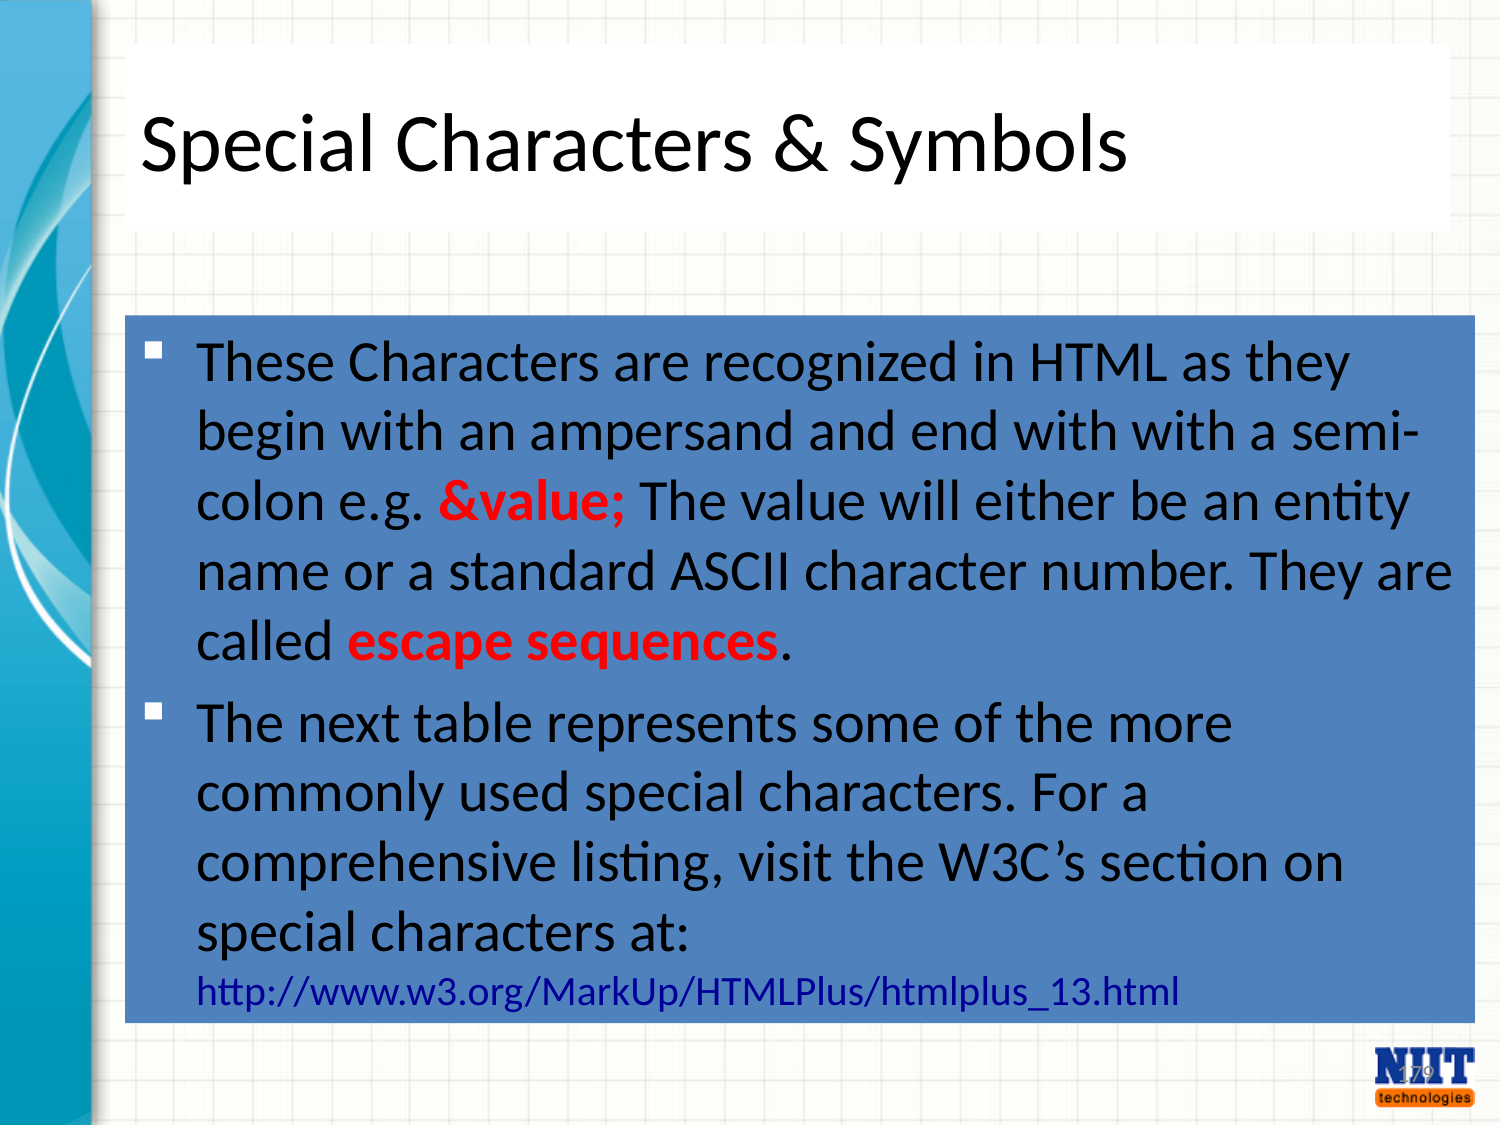

# Special Characters & Symbols
These Characters are recognized in HTML as they begin with an ampersand and end with with a semi-colon e.g. &value; The value will either be an entity name or a standard ASCII character number. They are called escape sequences.
The next table represents some of the more commonly used special characters. For a comprehensive listing, visit the W3C’s section on special characters at: http://www.w3.org/MarkUp/HTMLPlus/htmlplus_13.html
179